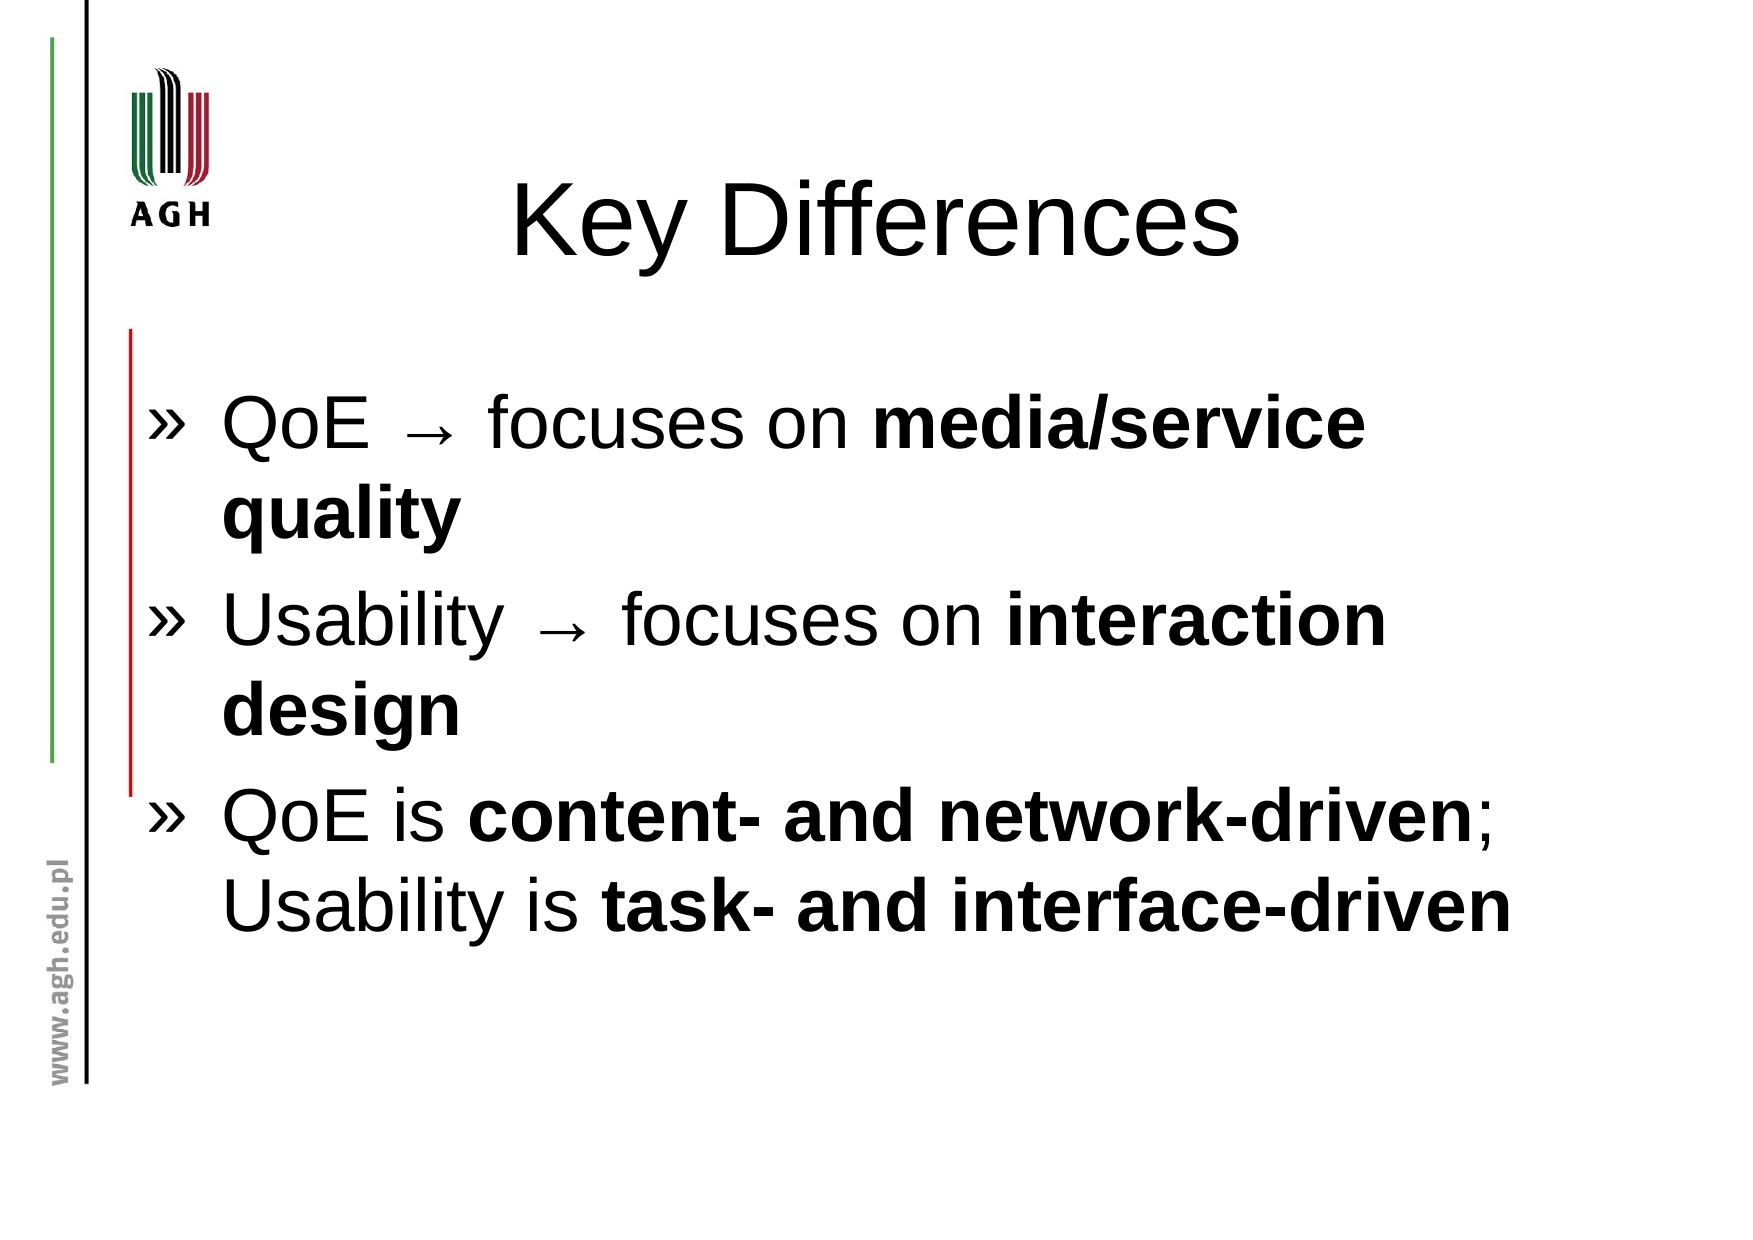

# Key Differences
QoE → focuses on media/service quality
Usability → focuses on interaction design
QoE is content- and network-driven; Usability is task- and interface-driven